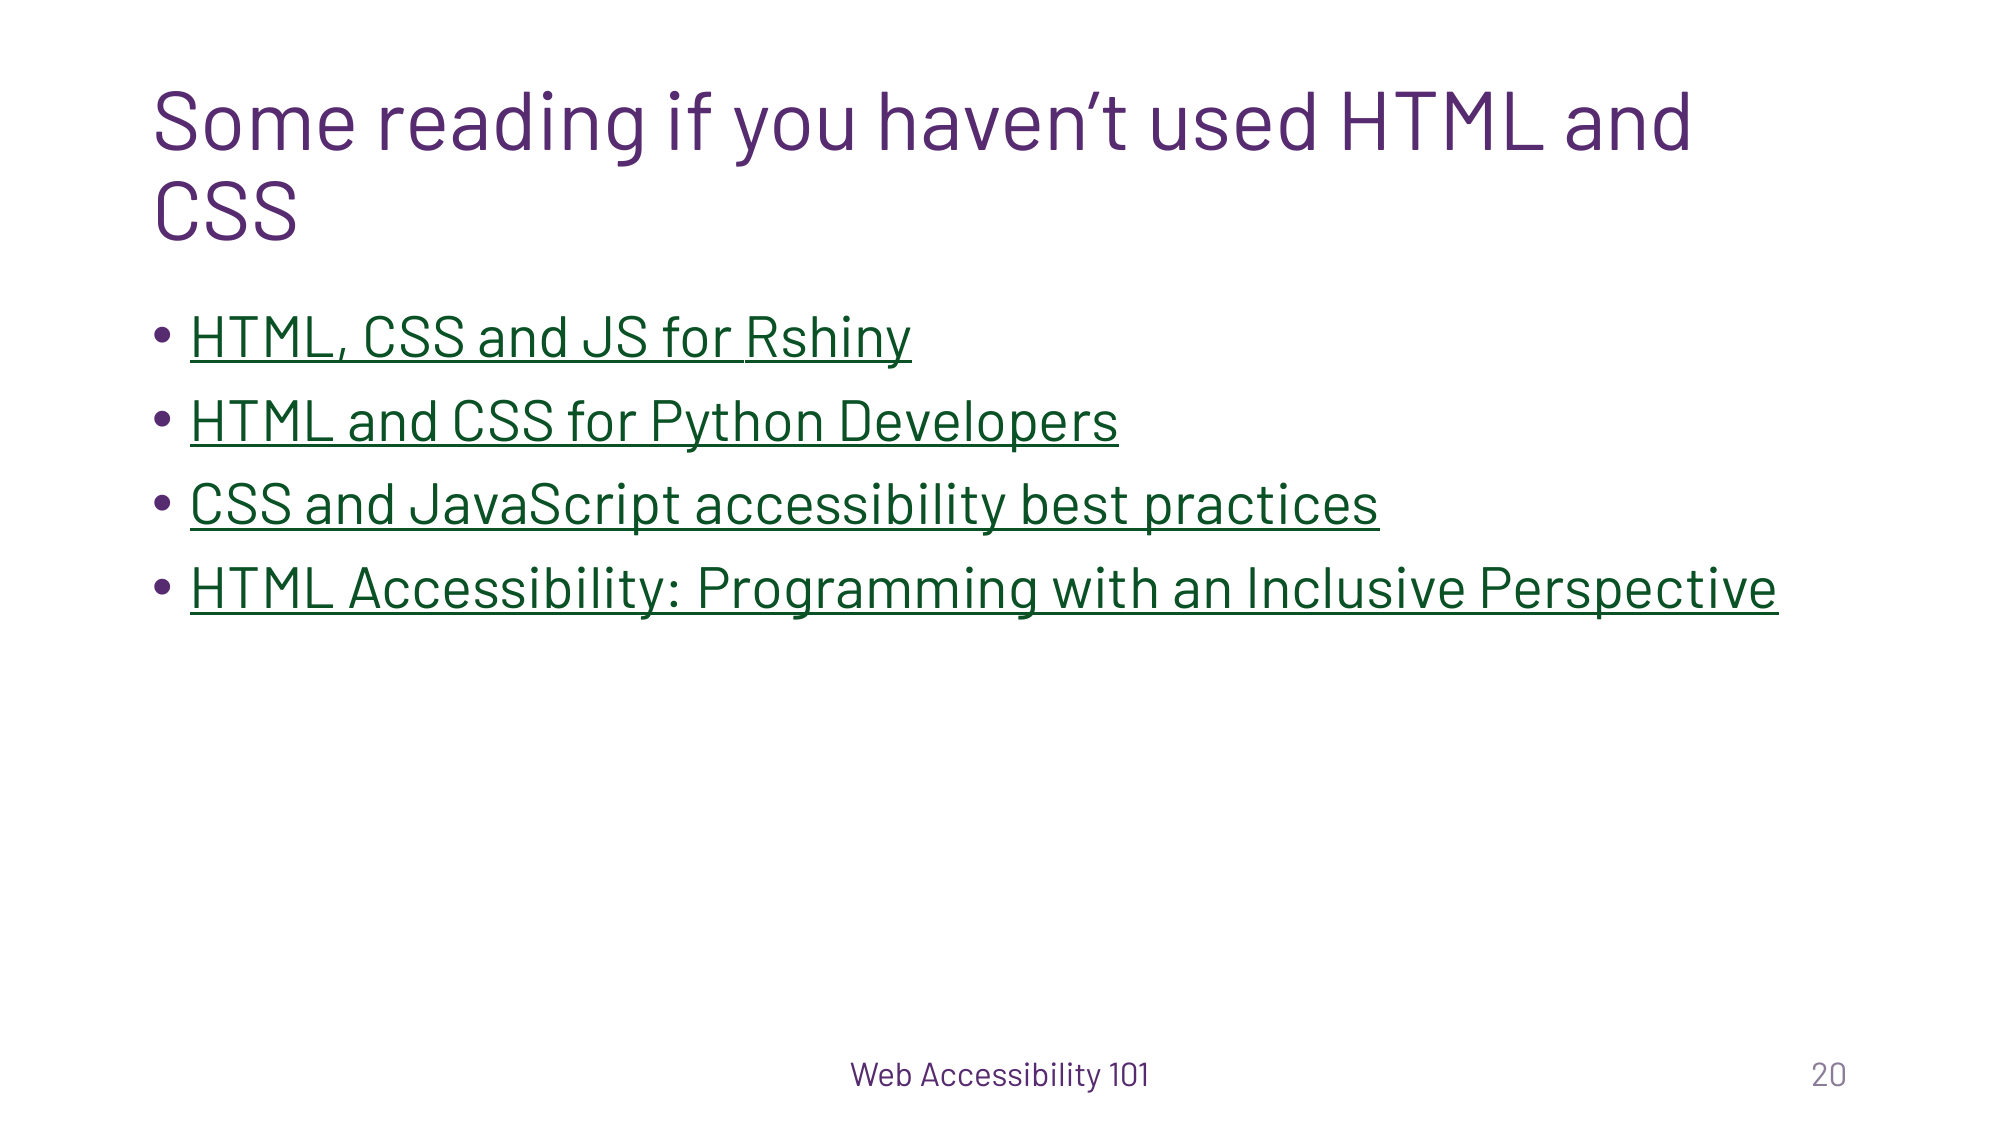

# Some reading if you haven’t used HTML and CSS
HTML, CSS and JS for Rshiny
HTML and CSS for Python Developers
CSS and JavaScript accessibility best practices
HTML Accessibility: Programming with an Inclusive Perspective

Web Accessibility 101
20